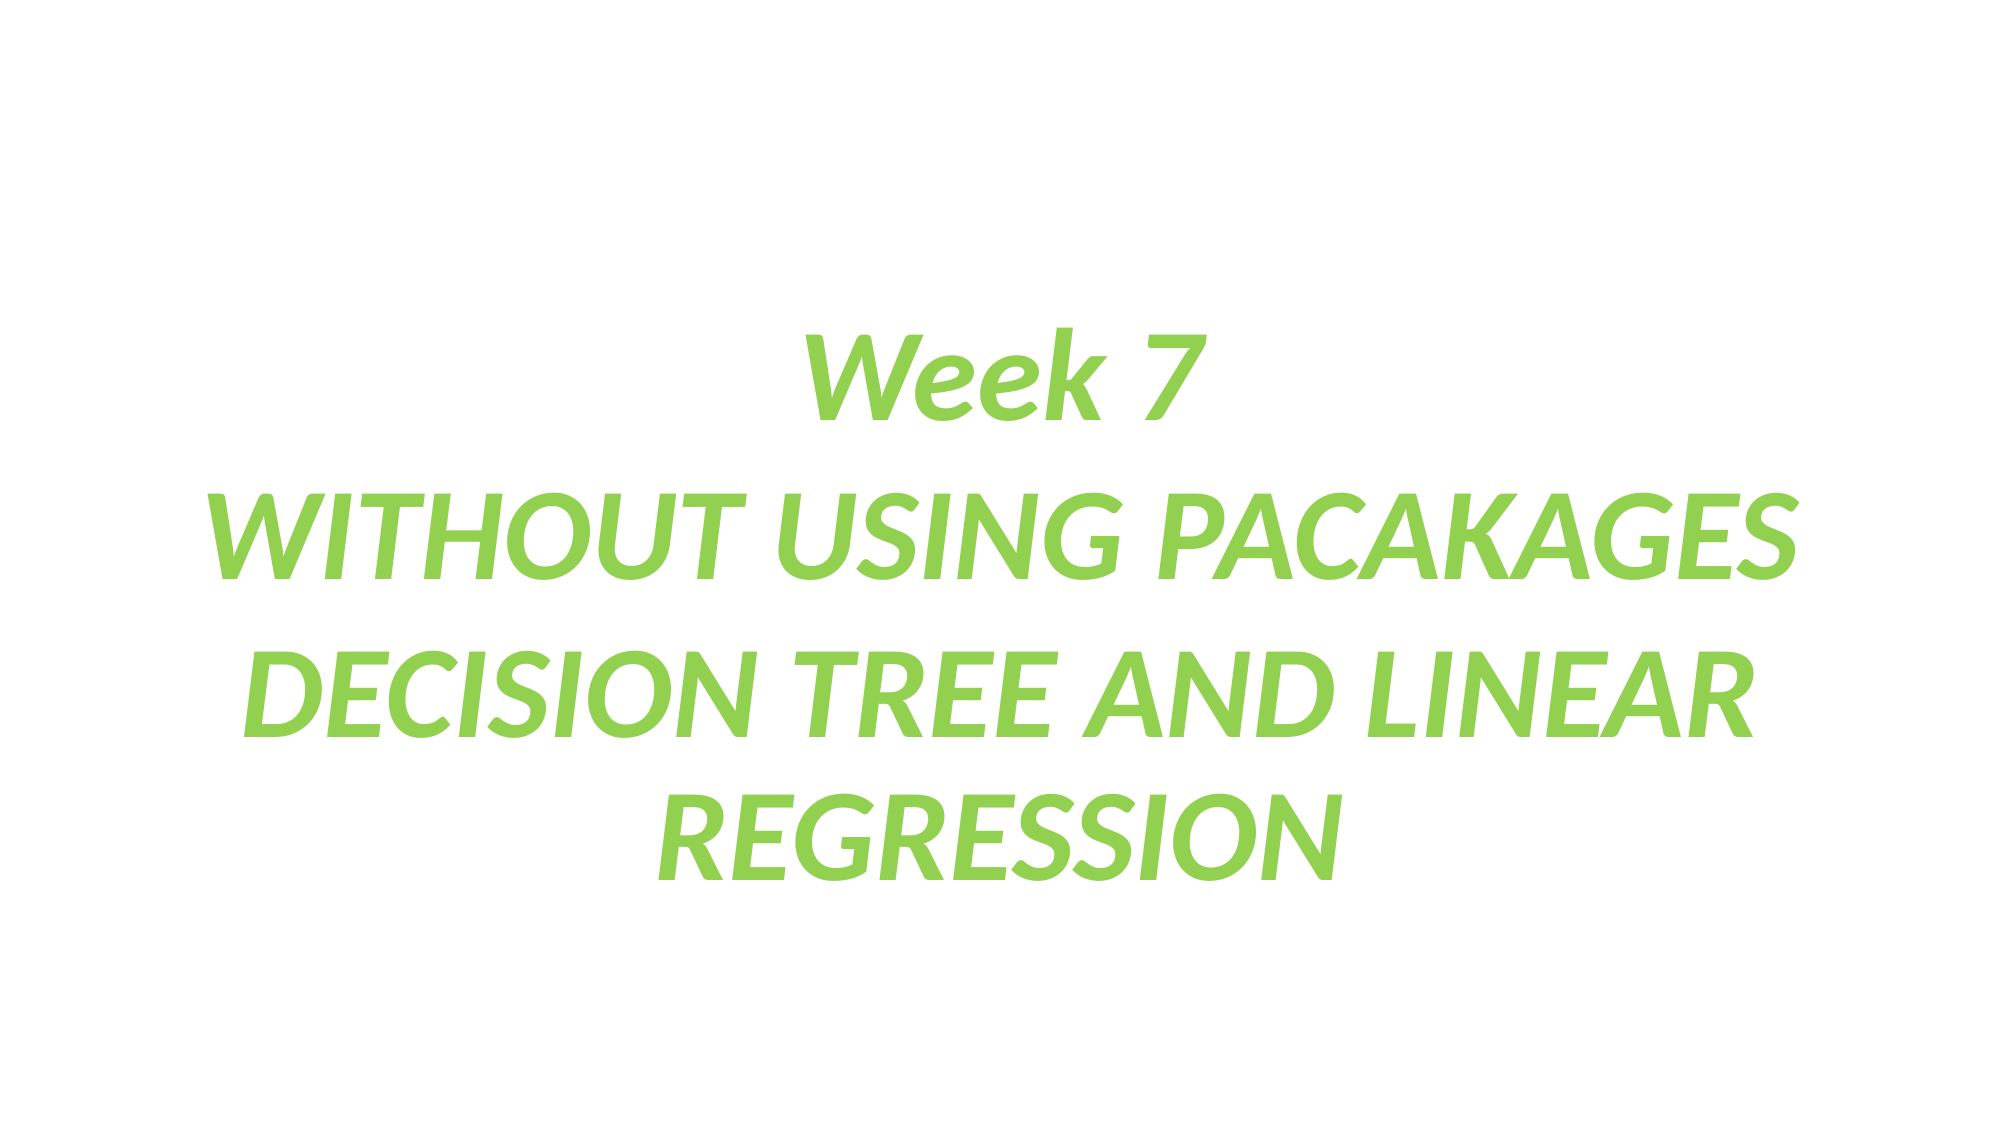

#
Week 7
WITHOUT USING PACAKAGES
DECISION TREE AND LINEAR REGRESSION